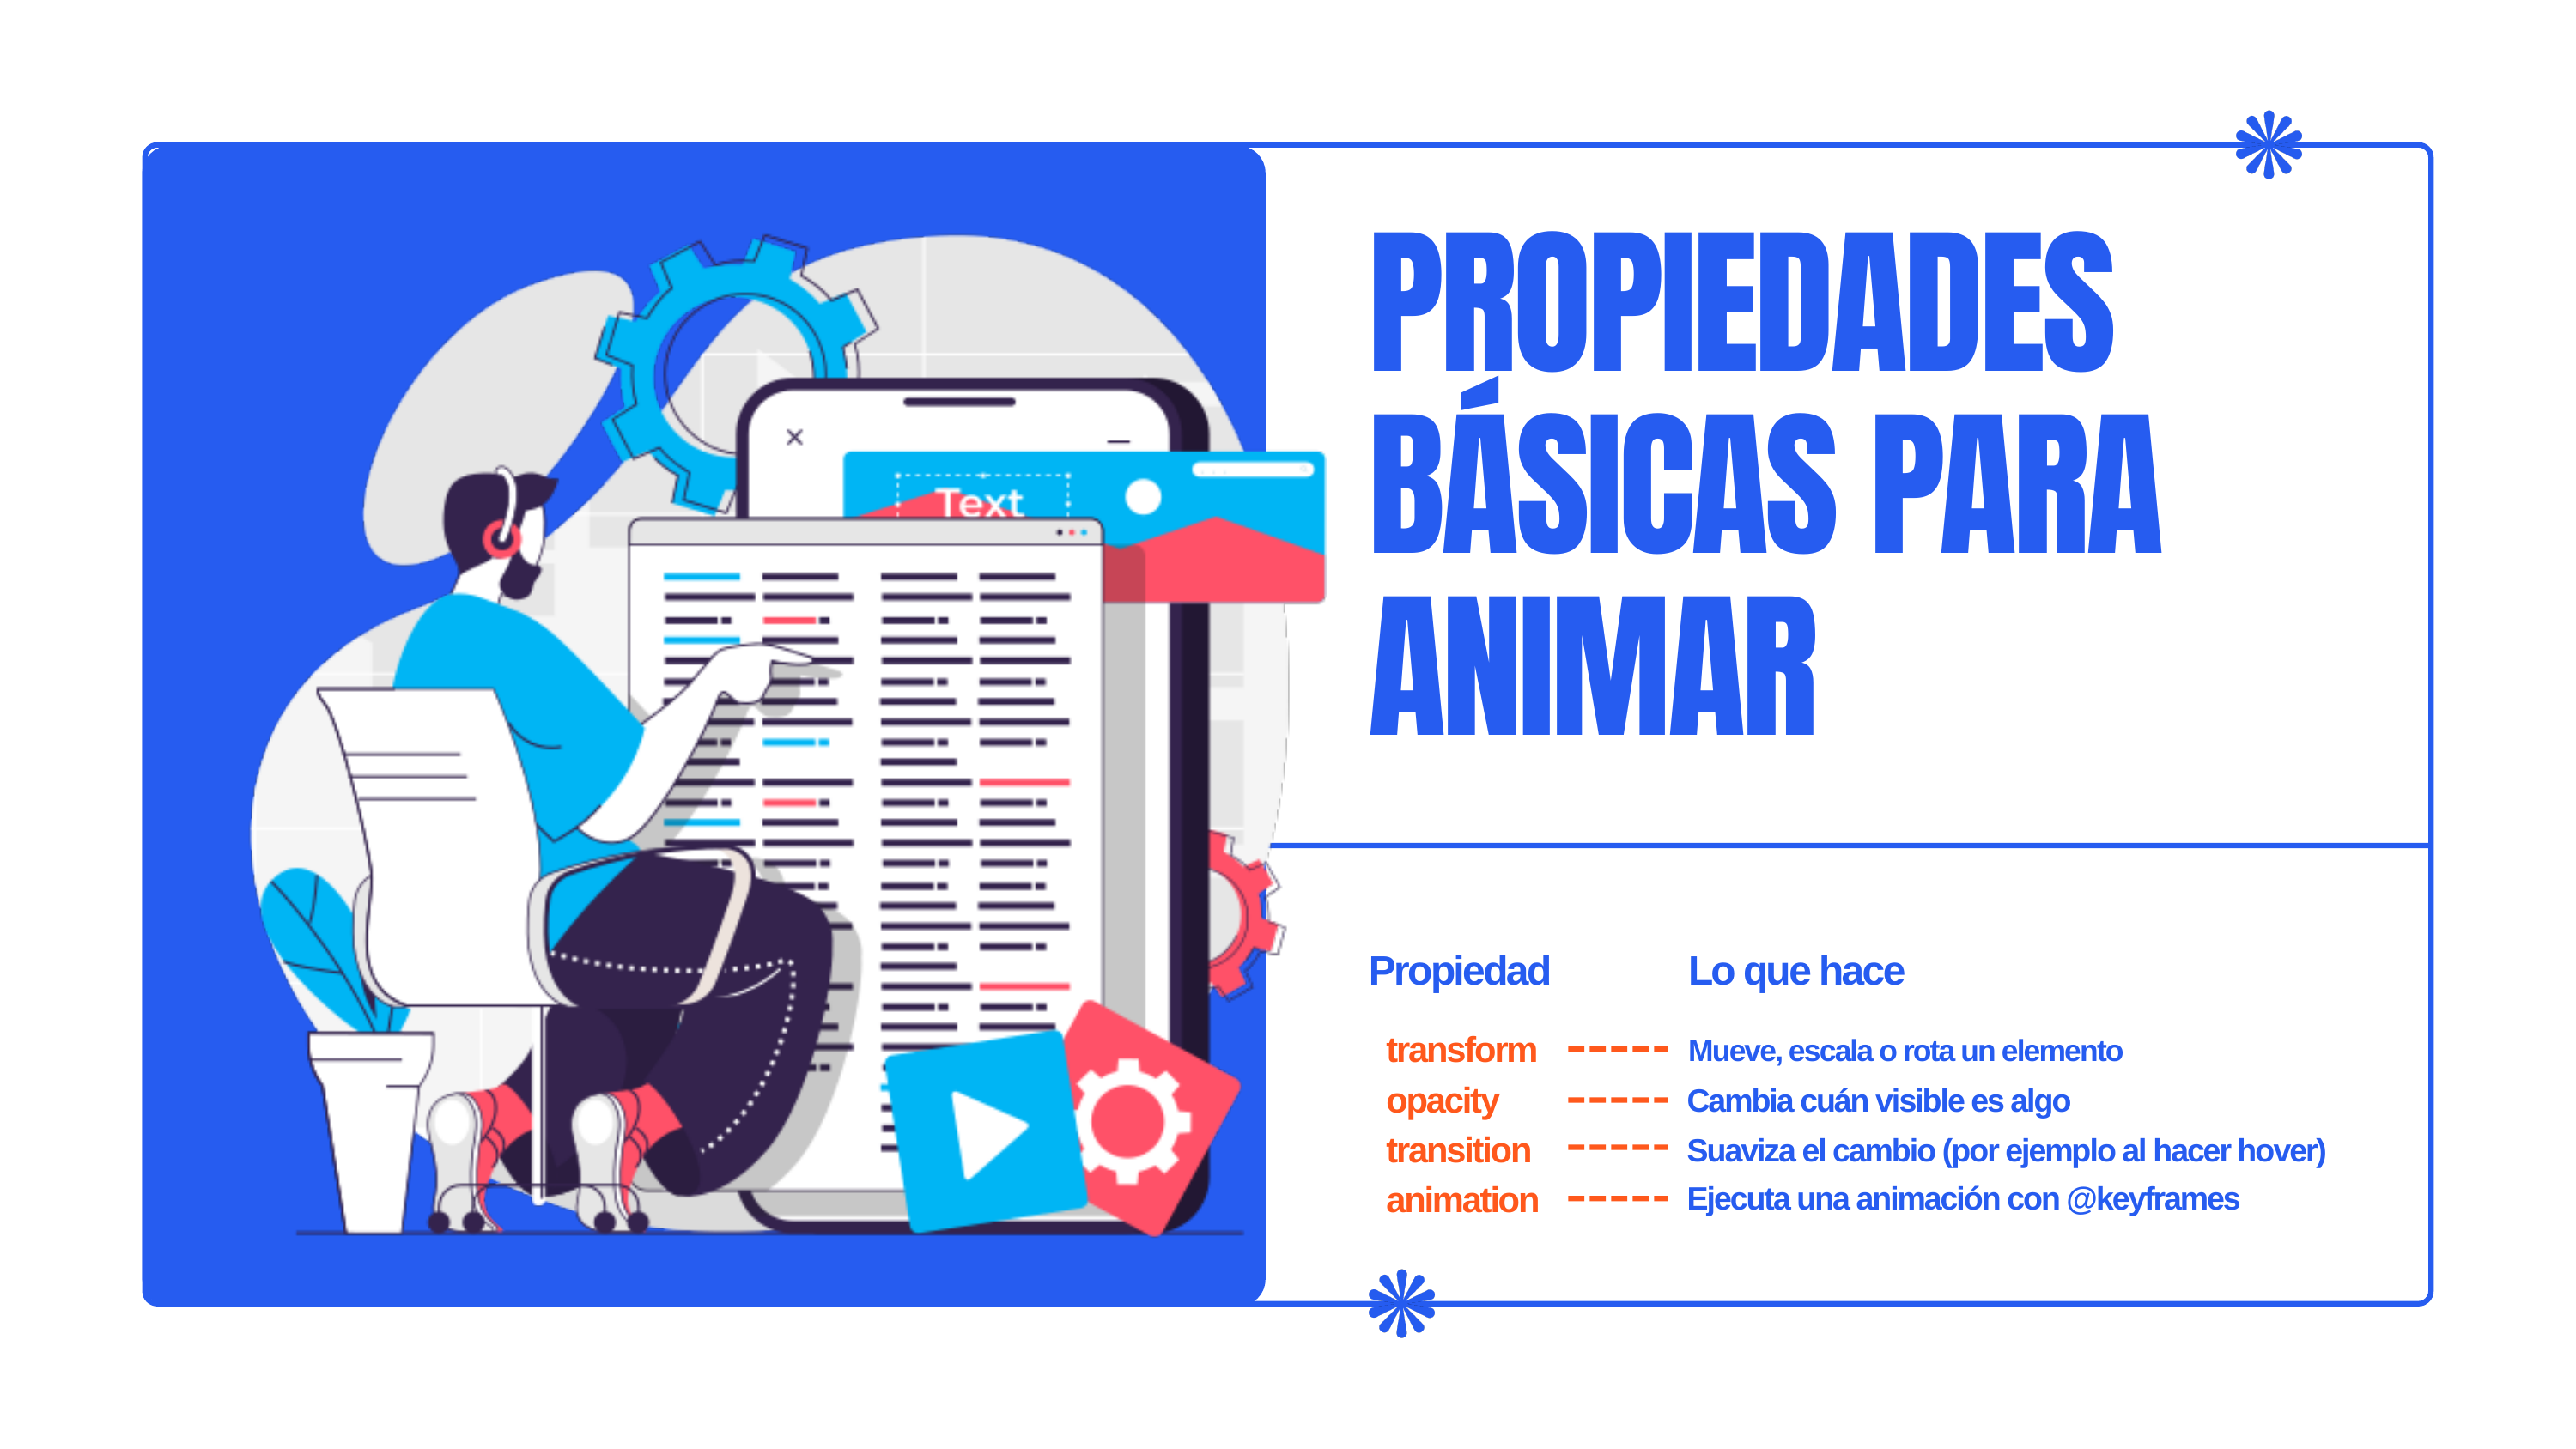

PROPIEDADES BÁSICAS PARA ANIMAR

Propiedad
Lo que hace
transform
opacity
transition
animation

Mueve, escala o rota un elemento

Cambia cuán visible es algo

Suaviza el cambio (por ejemplo al hacer hover)

Ejecuta una animación con @keyframes